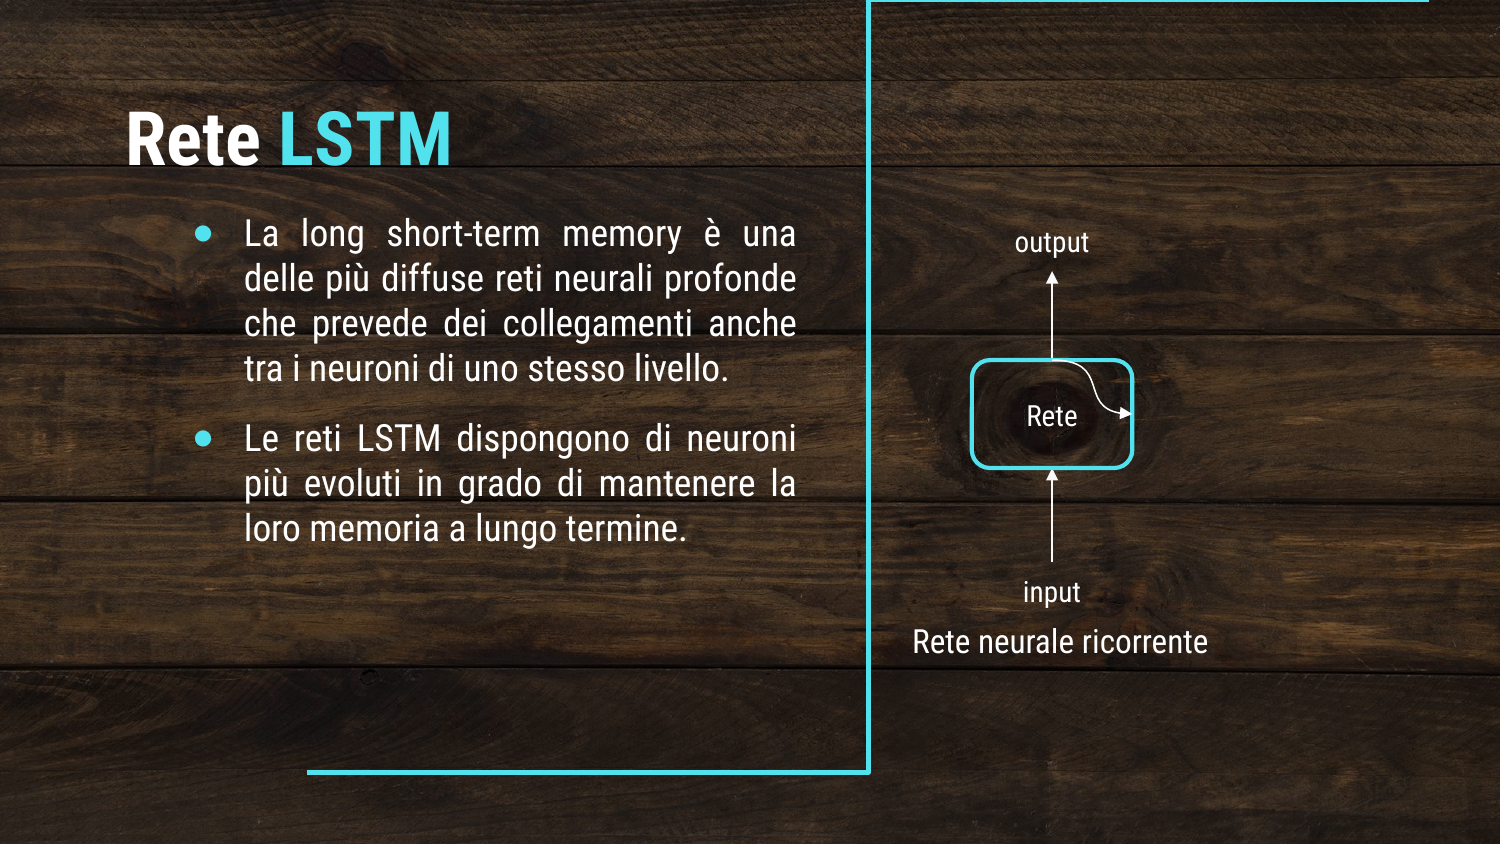

Rete LSTM
La long short-term memory è una delle più diffuse reti neurali profonde che prevede dei collegamenti anche tra i neuroni di uno stesso livello.
Le reti LSTM dispongono di neuroni più evoluti in grado di mantenere la loro memoria a lungo termine.
output

Rete
input
Rete neurale ricorrente